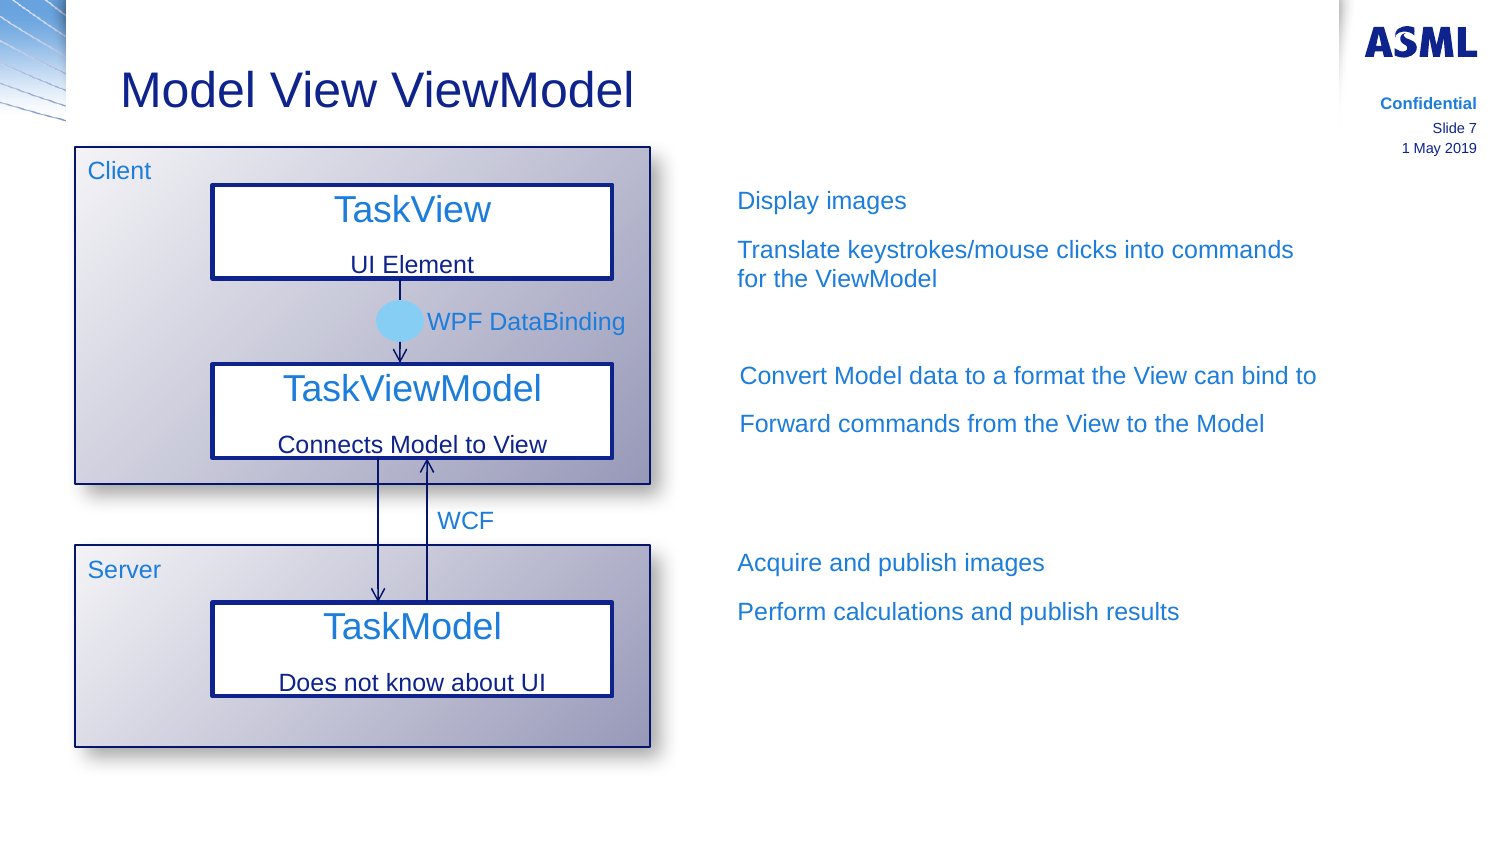

# Model View ViewModel
Confidential
Slide 7
1 May 2019

Client
TaskView
UI Element
Display images
Translate keystrokes/mouse clicks into commands for the ViewModel

WPF DataBinding
Convert Model data to a format the View can bind to
Forward commands from the View to the Model
TaskViewModel
Connects Model to View
WCF

Acquire and publish images
Perform calculations and publish results
Server
TaskModel
Does not know about UI